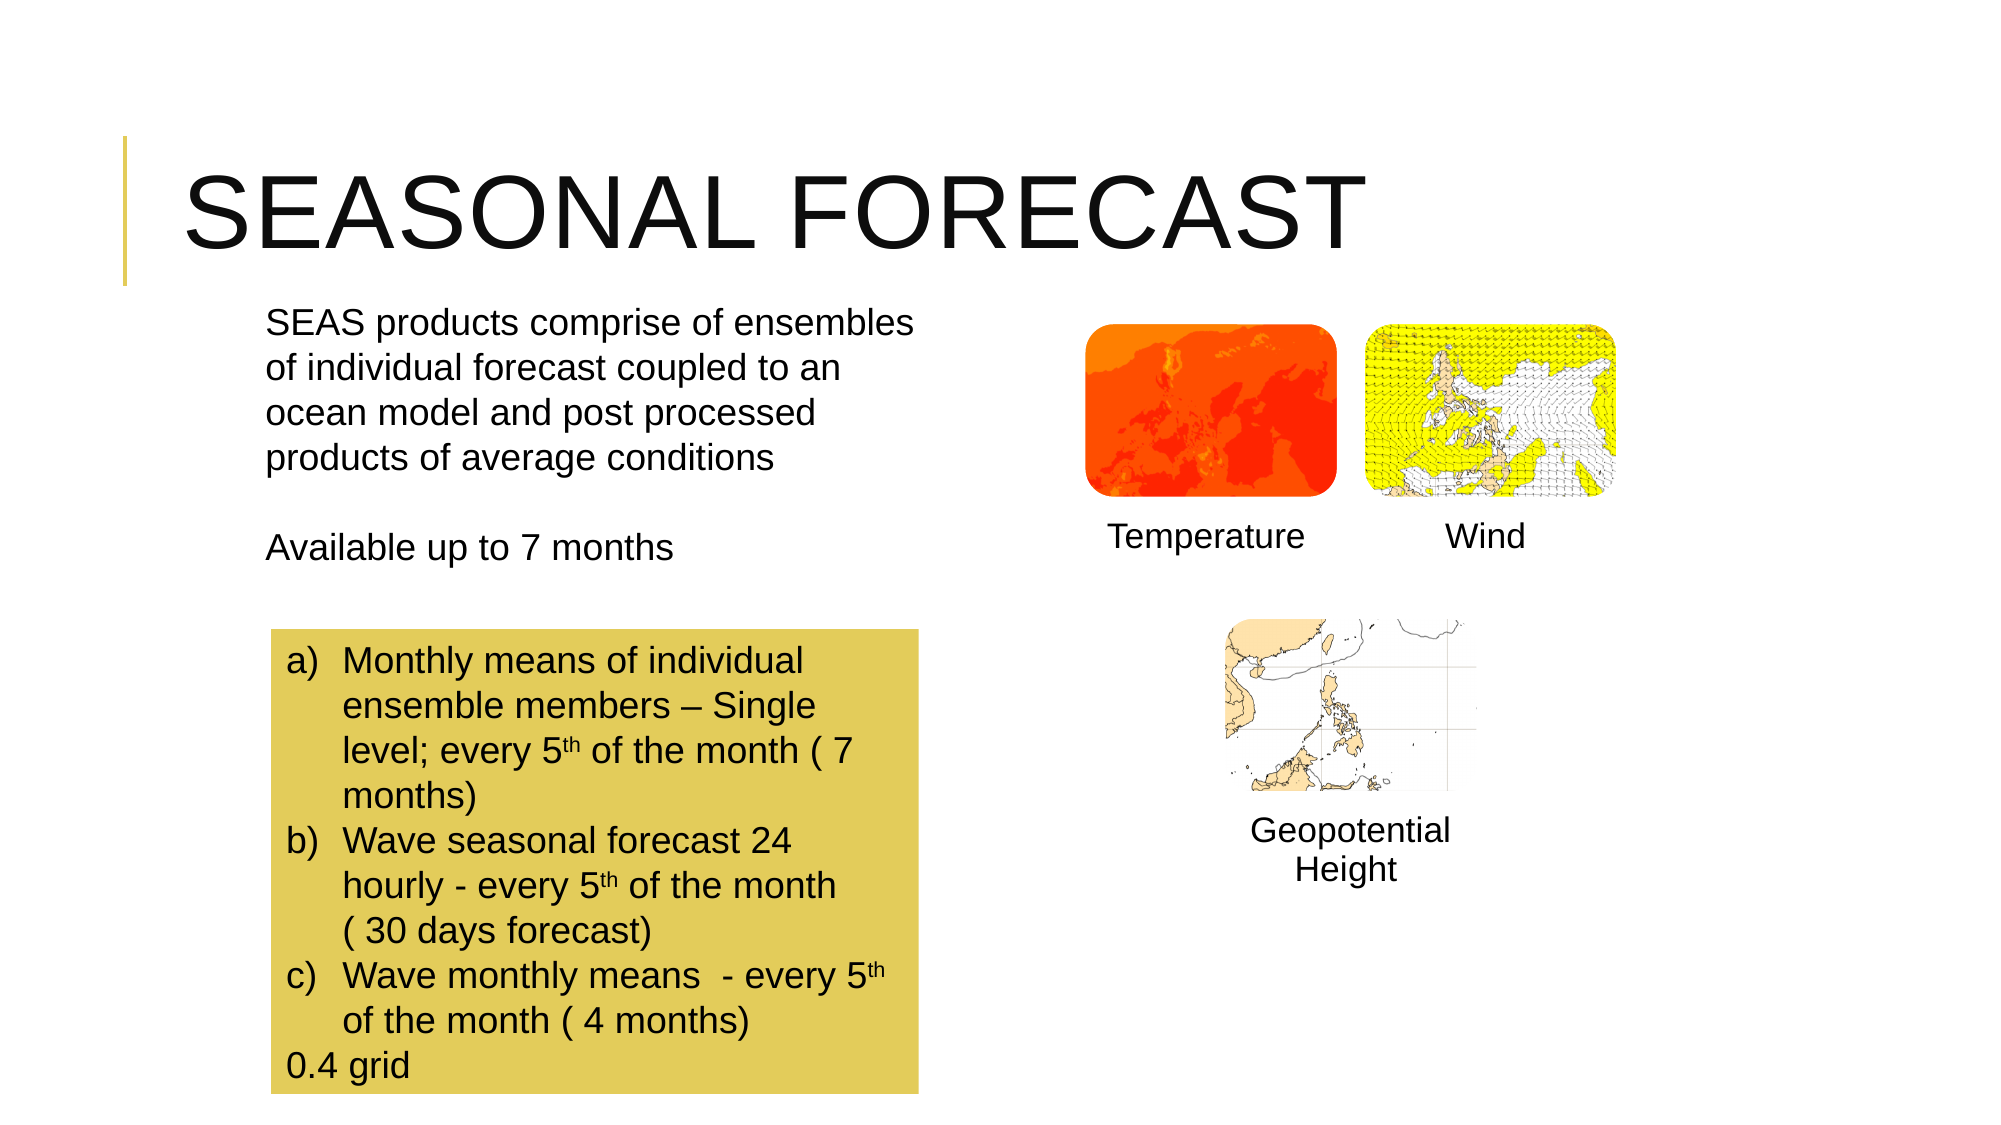

# SEASONAL FORECAST
SEAS products comprise of ensembles of individual forecast coupled to an ocean model and post processed products of average conditions

Available up to 7 months
Temperature
Wind
Geopotential Height
Monthly means of individual ensemble members – Single level; every 5th of the month ( 7 months)
Wave seasonal forecast 24 hourly - every 5th of the month ( 30 days forecast)
Wave monthly means  - every 5th of the month ( 4 months)
0.4 grid